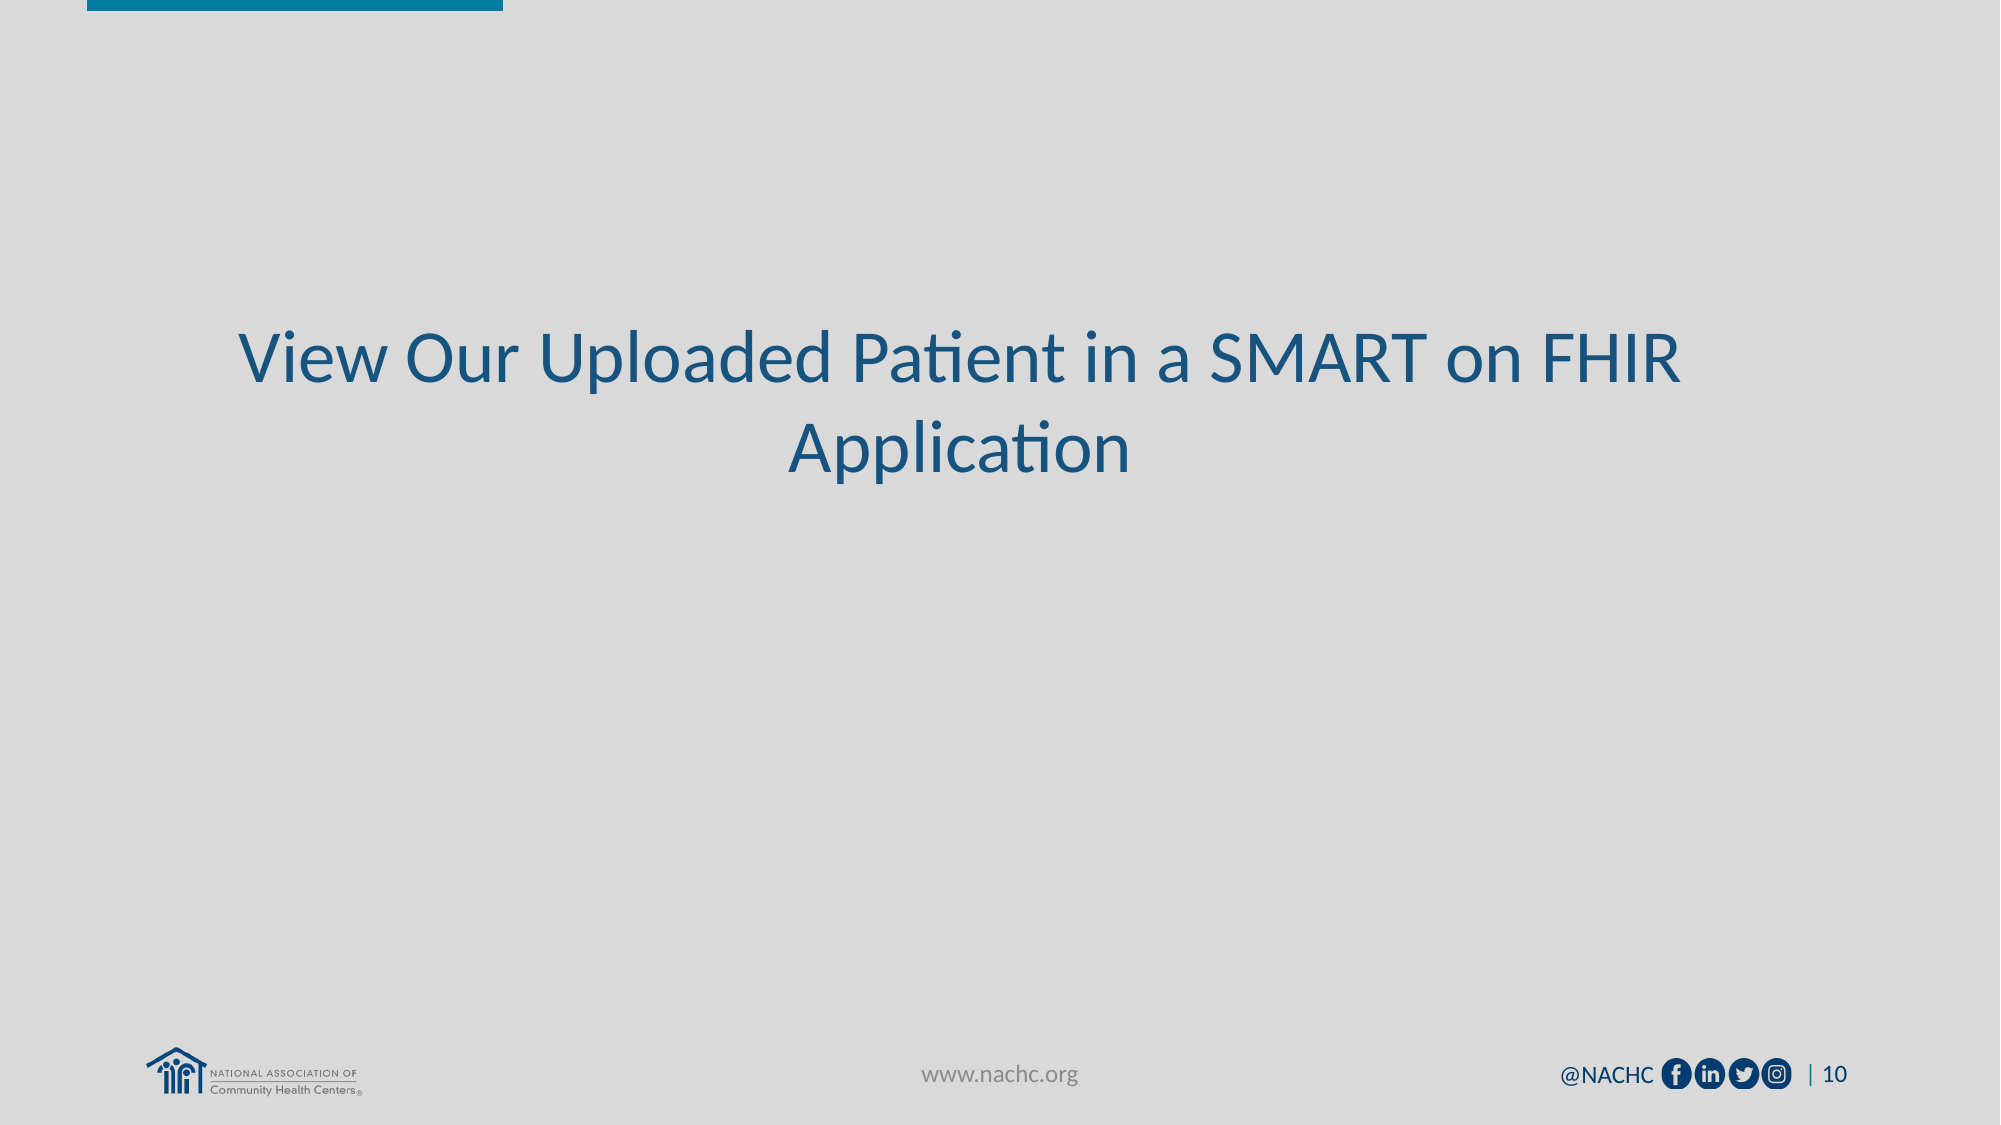

View Our Uploaded Patient in a SMART on FHIR Application
www.nachc.org
| 10